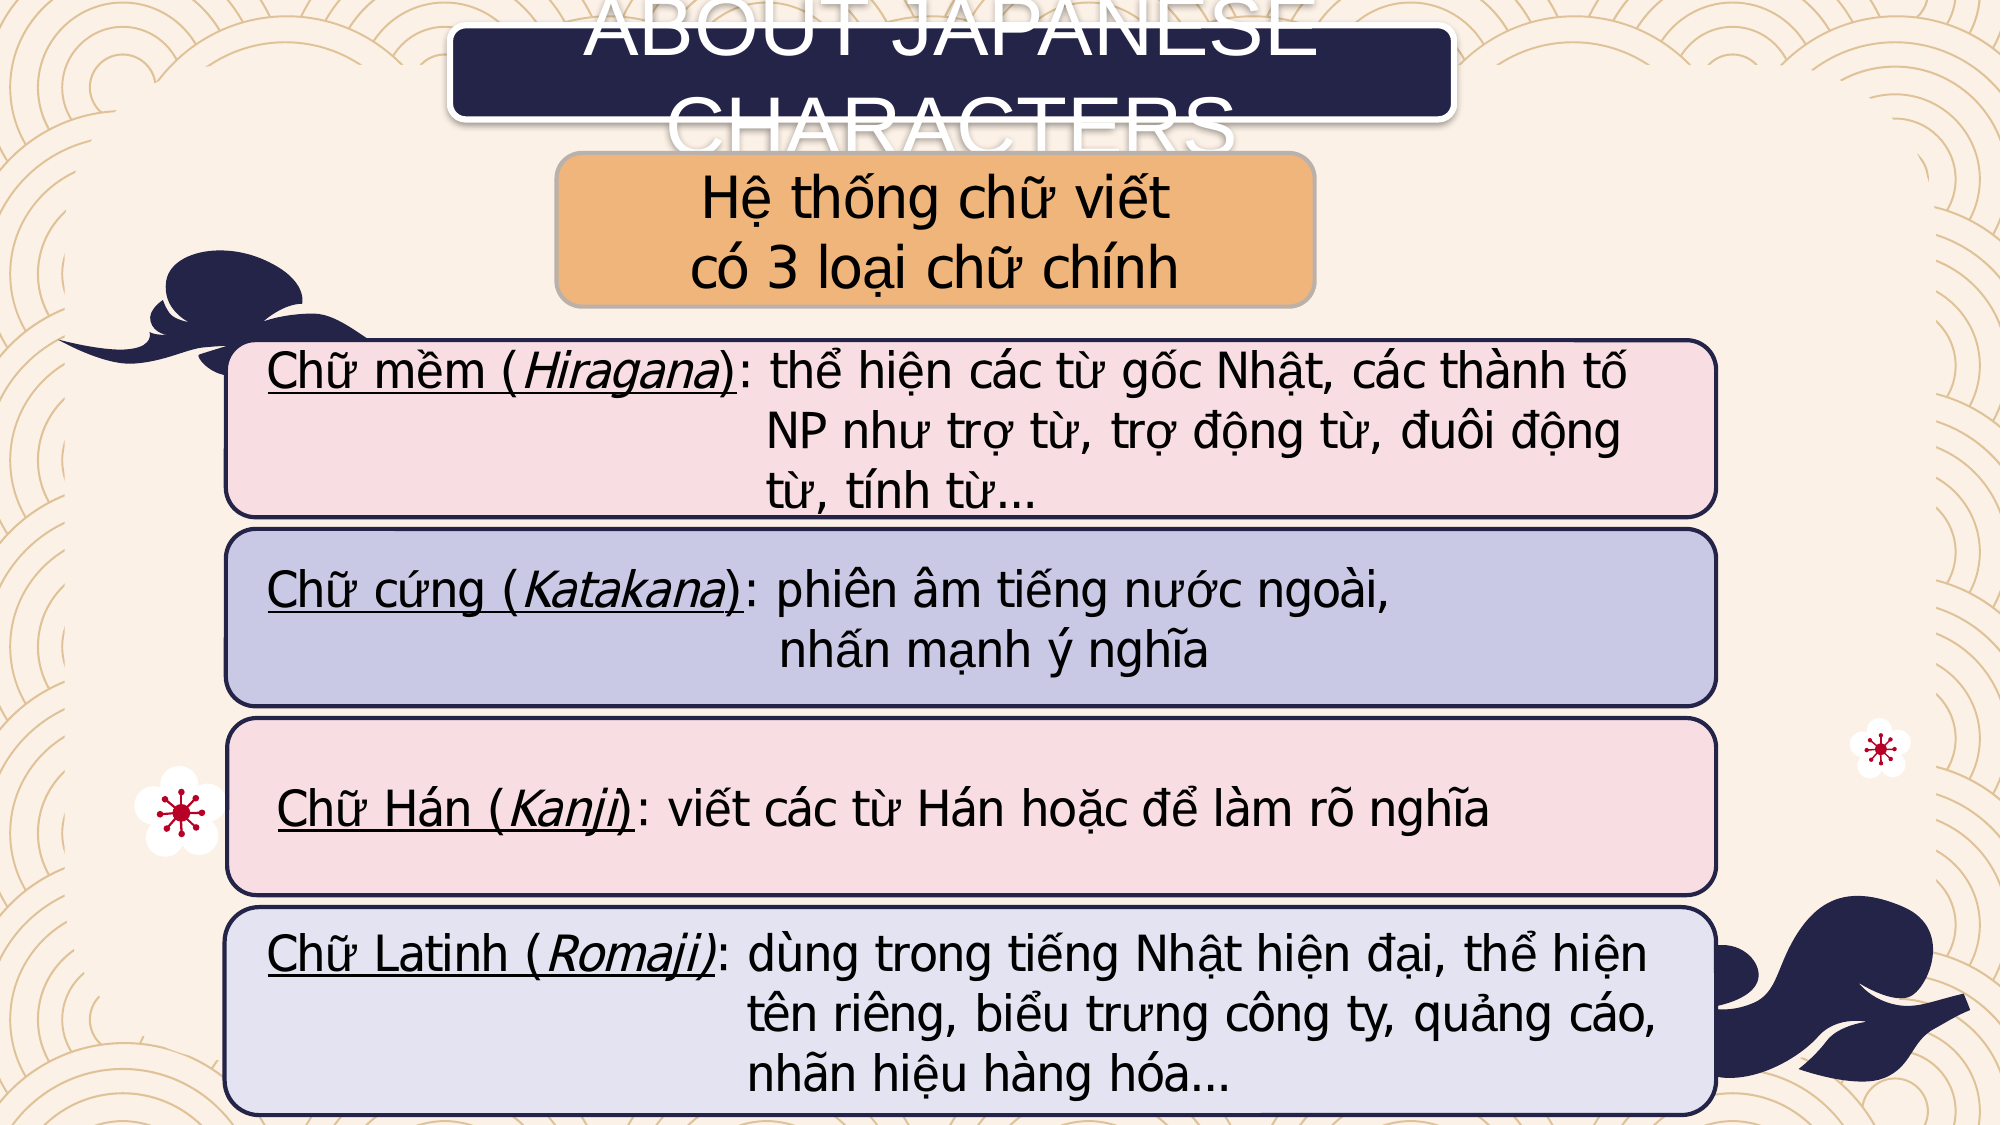

ABOUT JAPANESE CHARACTERS
Hệ thống chữ viết
có 3 loại chữ chính
Chữ mềm (Hiragana): thể hiện các từ gốc Nhật, các thành tố NP như trợ từ, trợ động từ, đuôi động từ, tính từ…
Chữ cứng (Katakana): phiên âm tiếng nước ngoài,
　　　　　　　　　　nhấn mạnh ý nghĩa
Chữ Hán (Kanji): viết các từ Hán hoặc để làm rõ nghĩa
Chữ Latinh (Romaji): dùng trong tiếng Nhật hiện đại, thể hiện tên riêng, biểu trưng công ty, quảng cáo, nhãn hiệu hàng hóa…